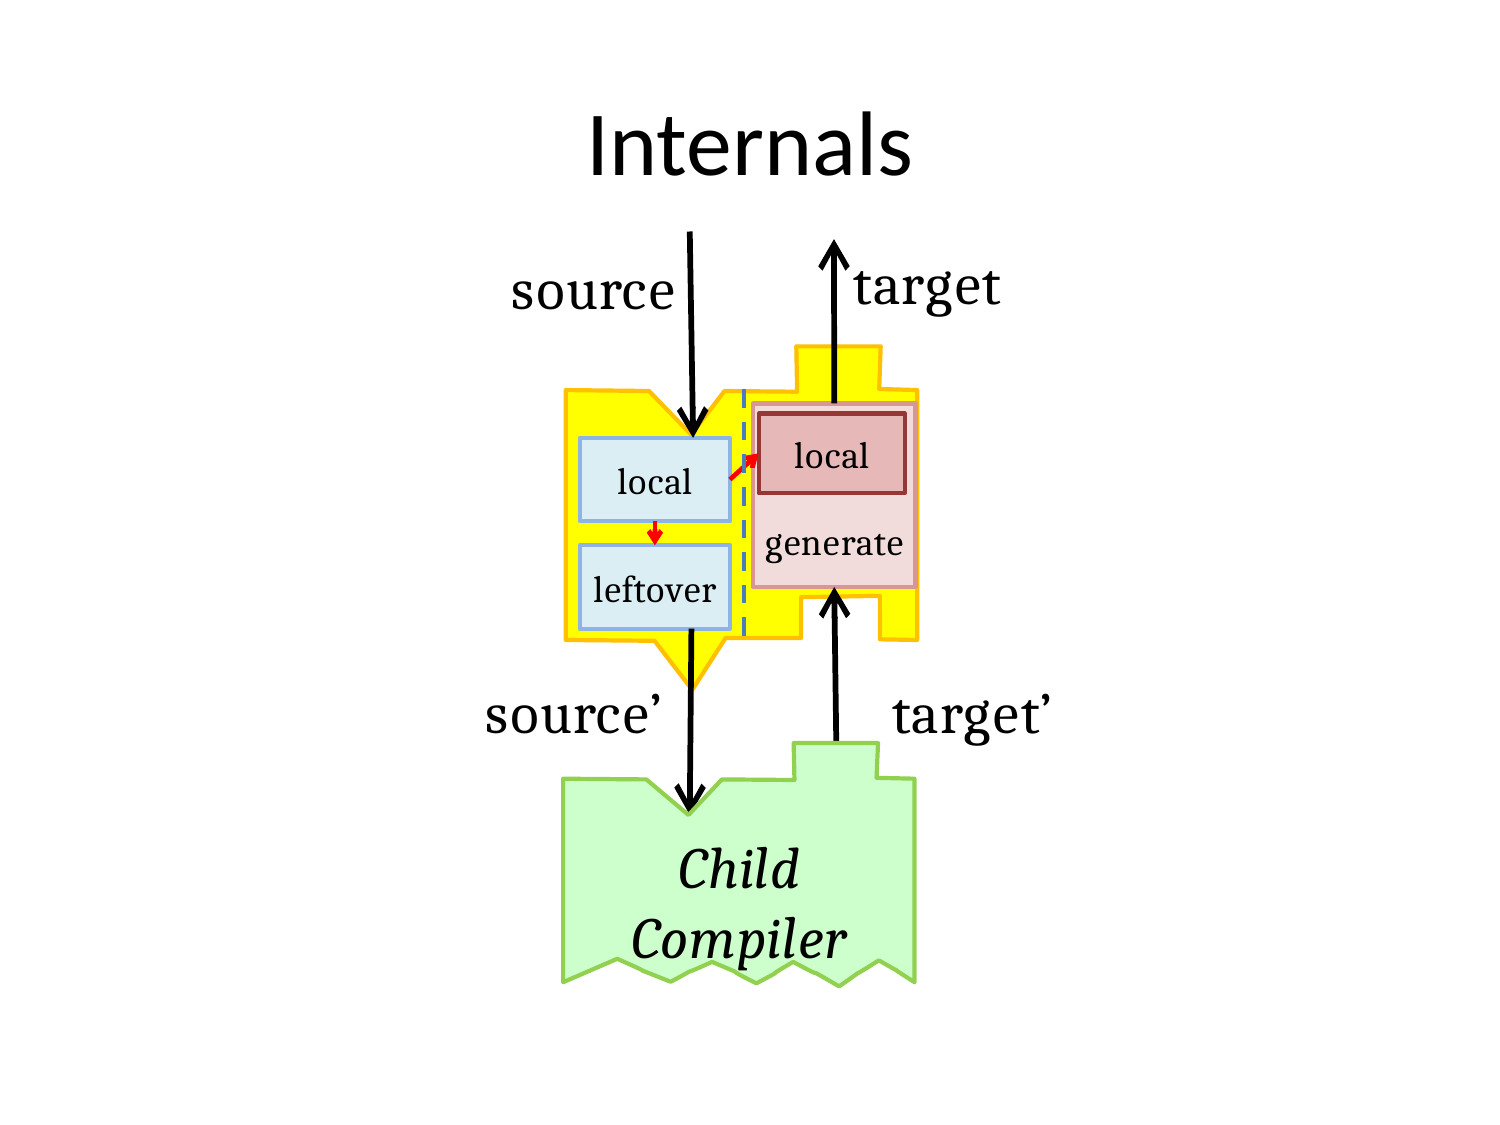

# Internals
target
source

generate
local
local
leftover
source’
target’

Child
Compiler